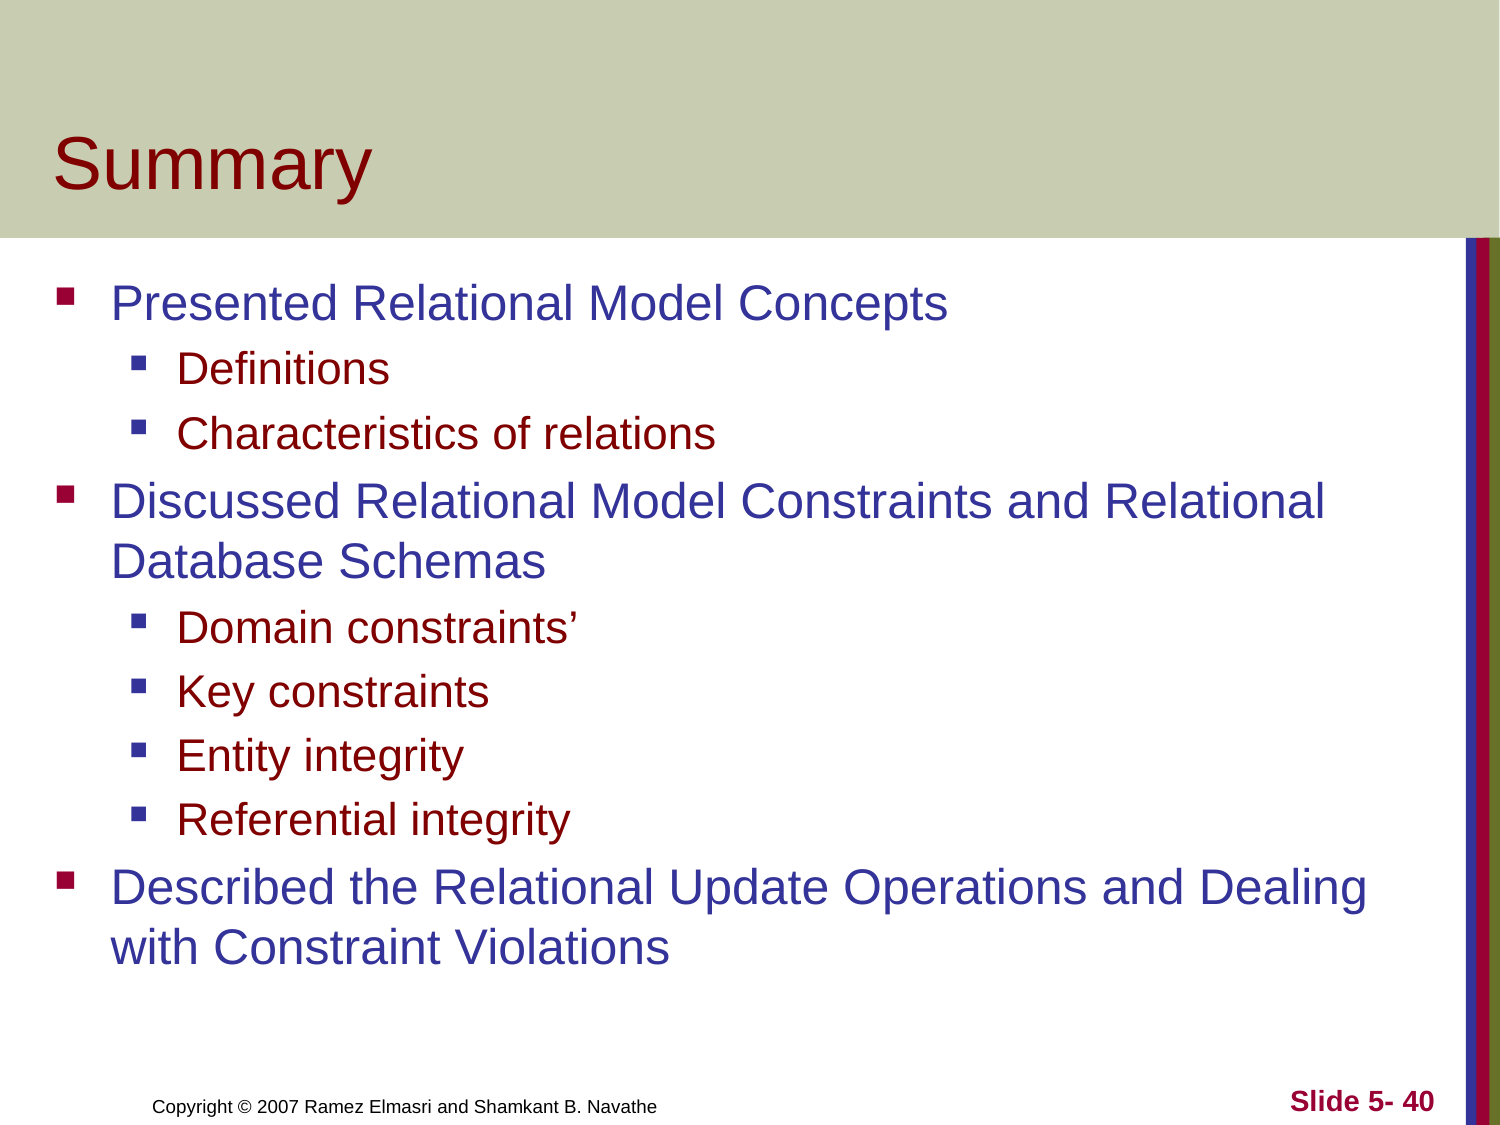

# Summary
Presented Relational Model Concepts
Definitions
Characteristics of relations
Discussed Relational Model Constraints and Relational Database Schemas
Domain constraints’
Key constraints
Entity integrity
Referential integrity
Described the Relational Update Operations and Dealing with Constraint Violations

Slide 5- 40